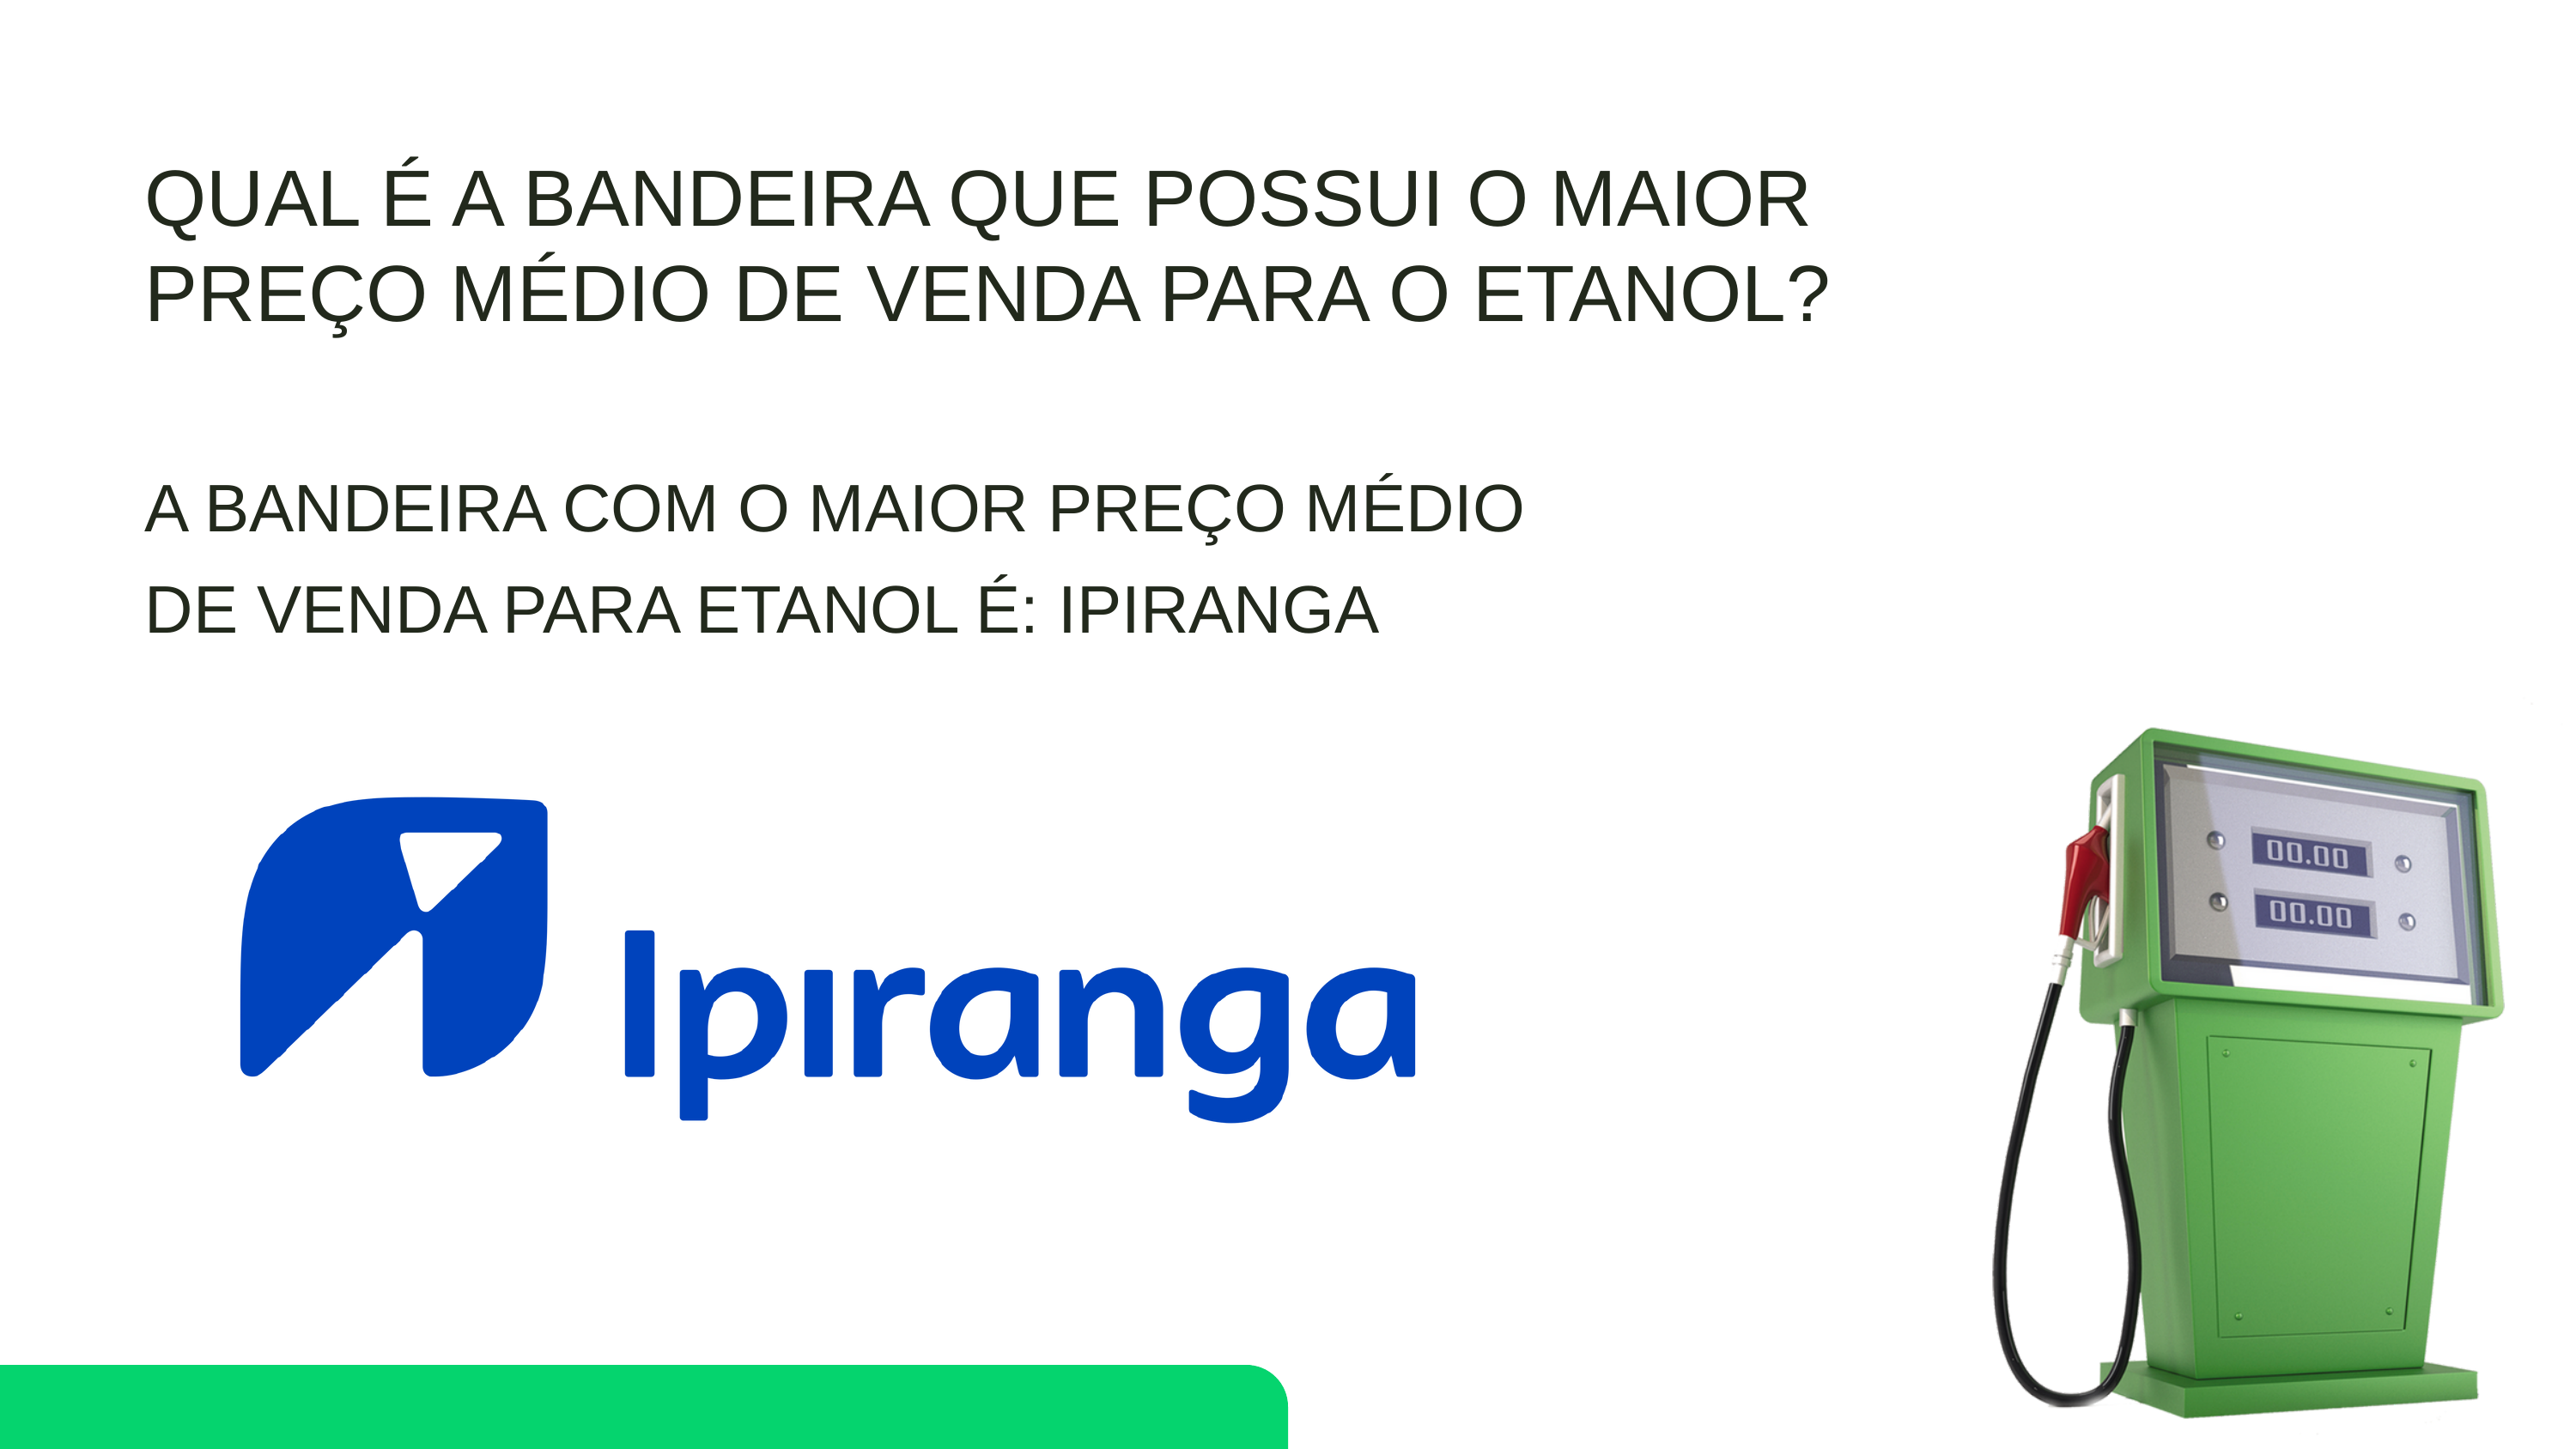

QUAL É A BANDEIRA QUE POSSUI O MAIOR PREÇO MÉDIO DE VENDA PARA O ETANOL?

A BANDEIRA COM O MAIOR PREÇO MÉDIO DE VENDA PARA ETANOL É: IPIRANGA